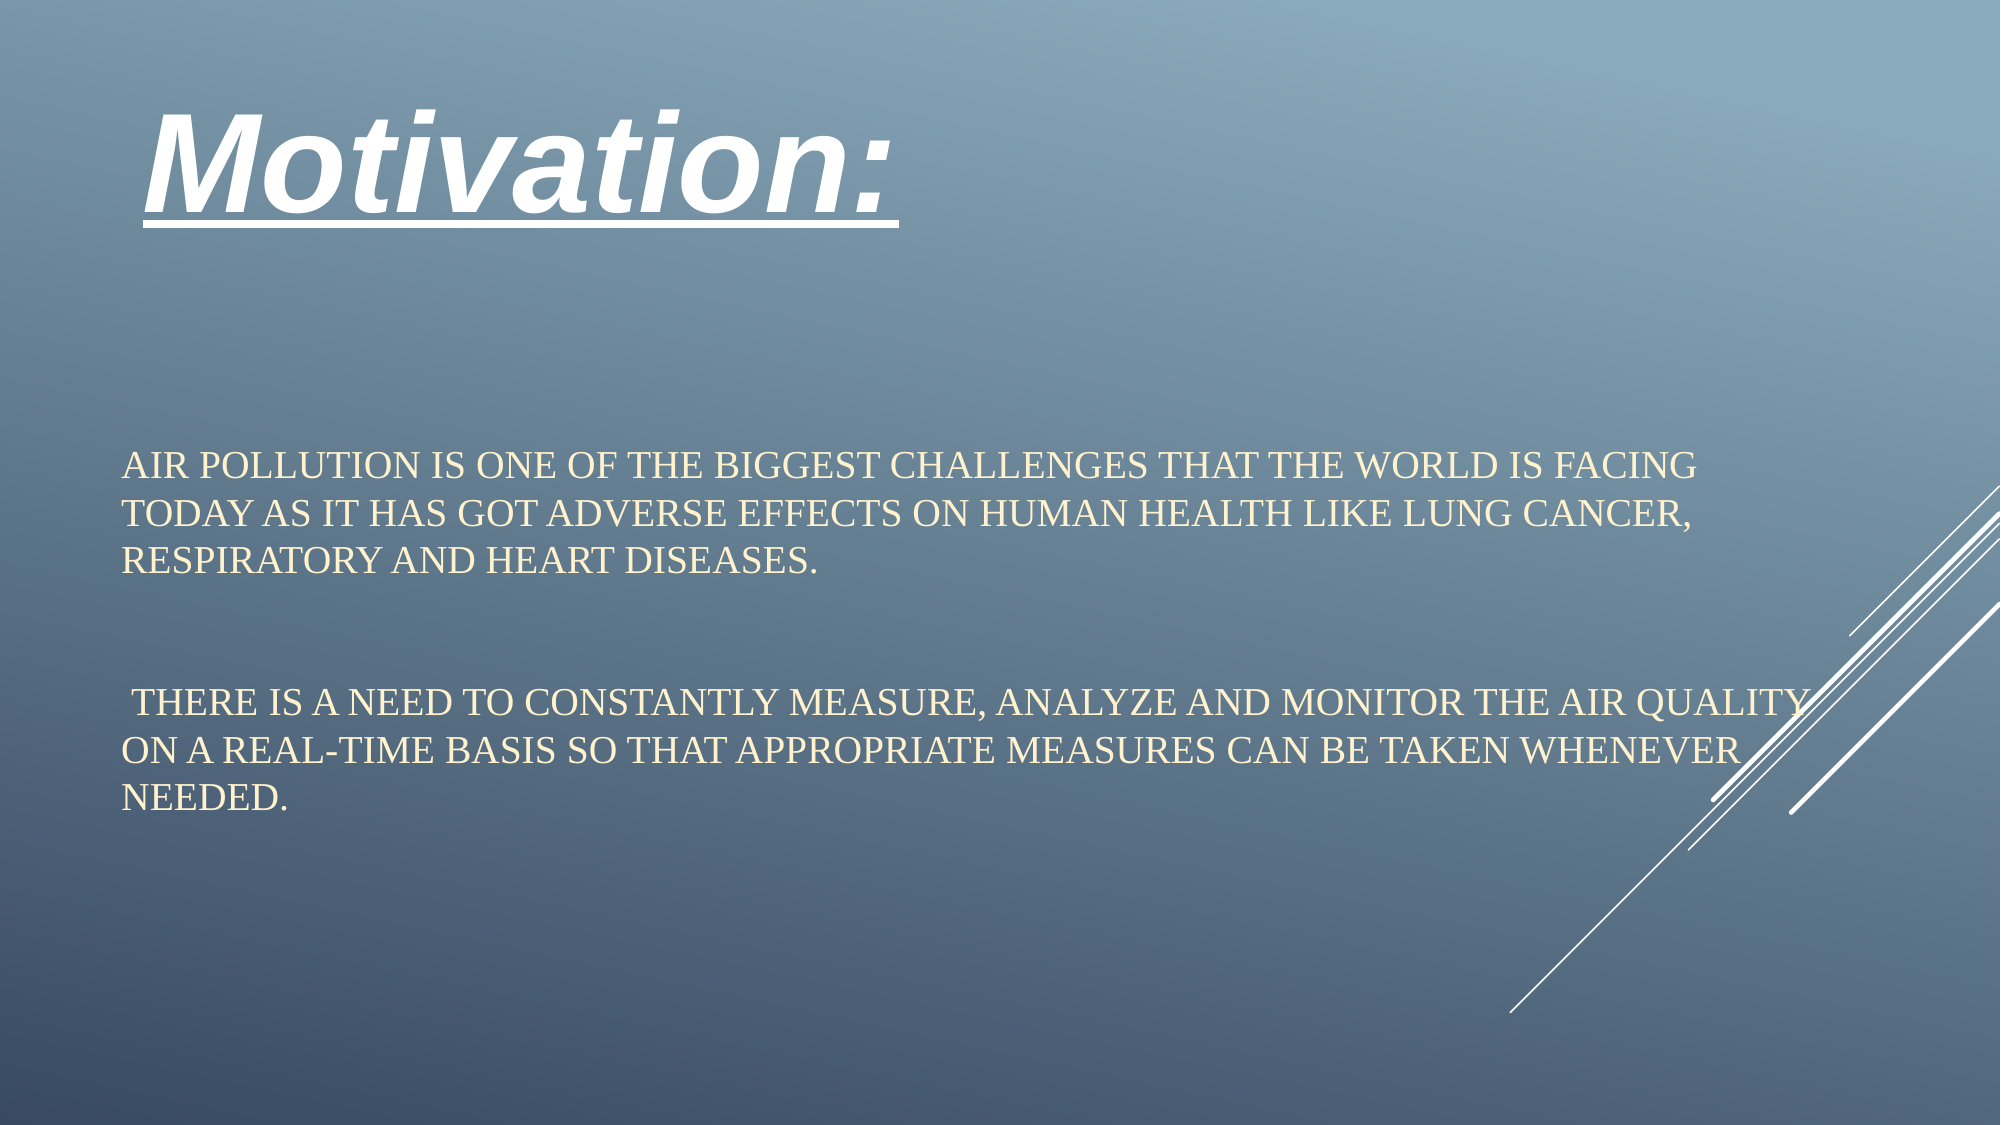

Motivation:
# Air pollution is one of the biggest challenges that the world is facing today as it has got adverse effects on human health like lung cancer, respiratory and heart diseases.  There is a need to constantly measure, analyze and monitor the air quality on a real-time basis so that appropriate measures can be taken whenever needed.